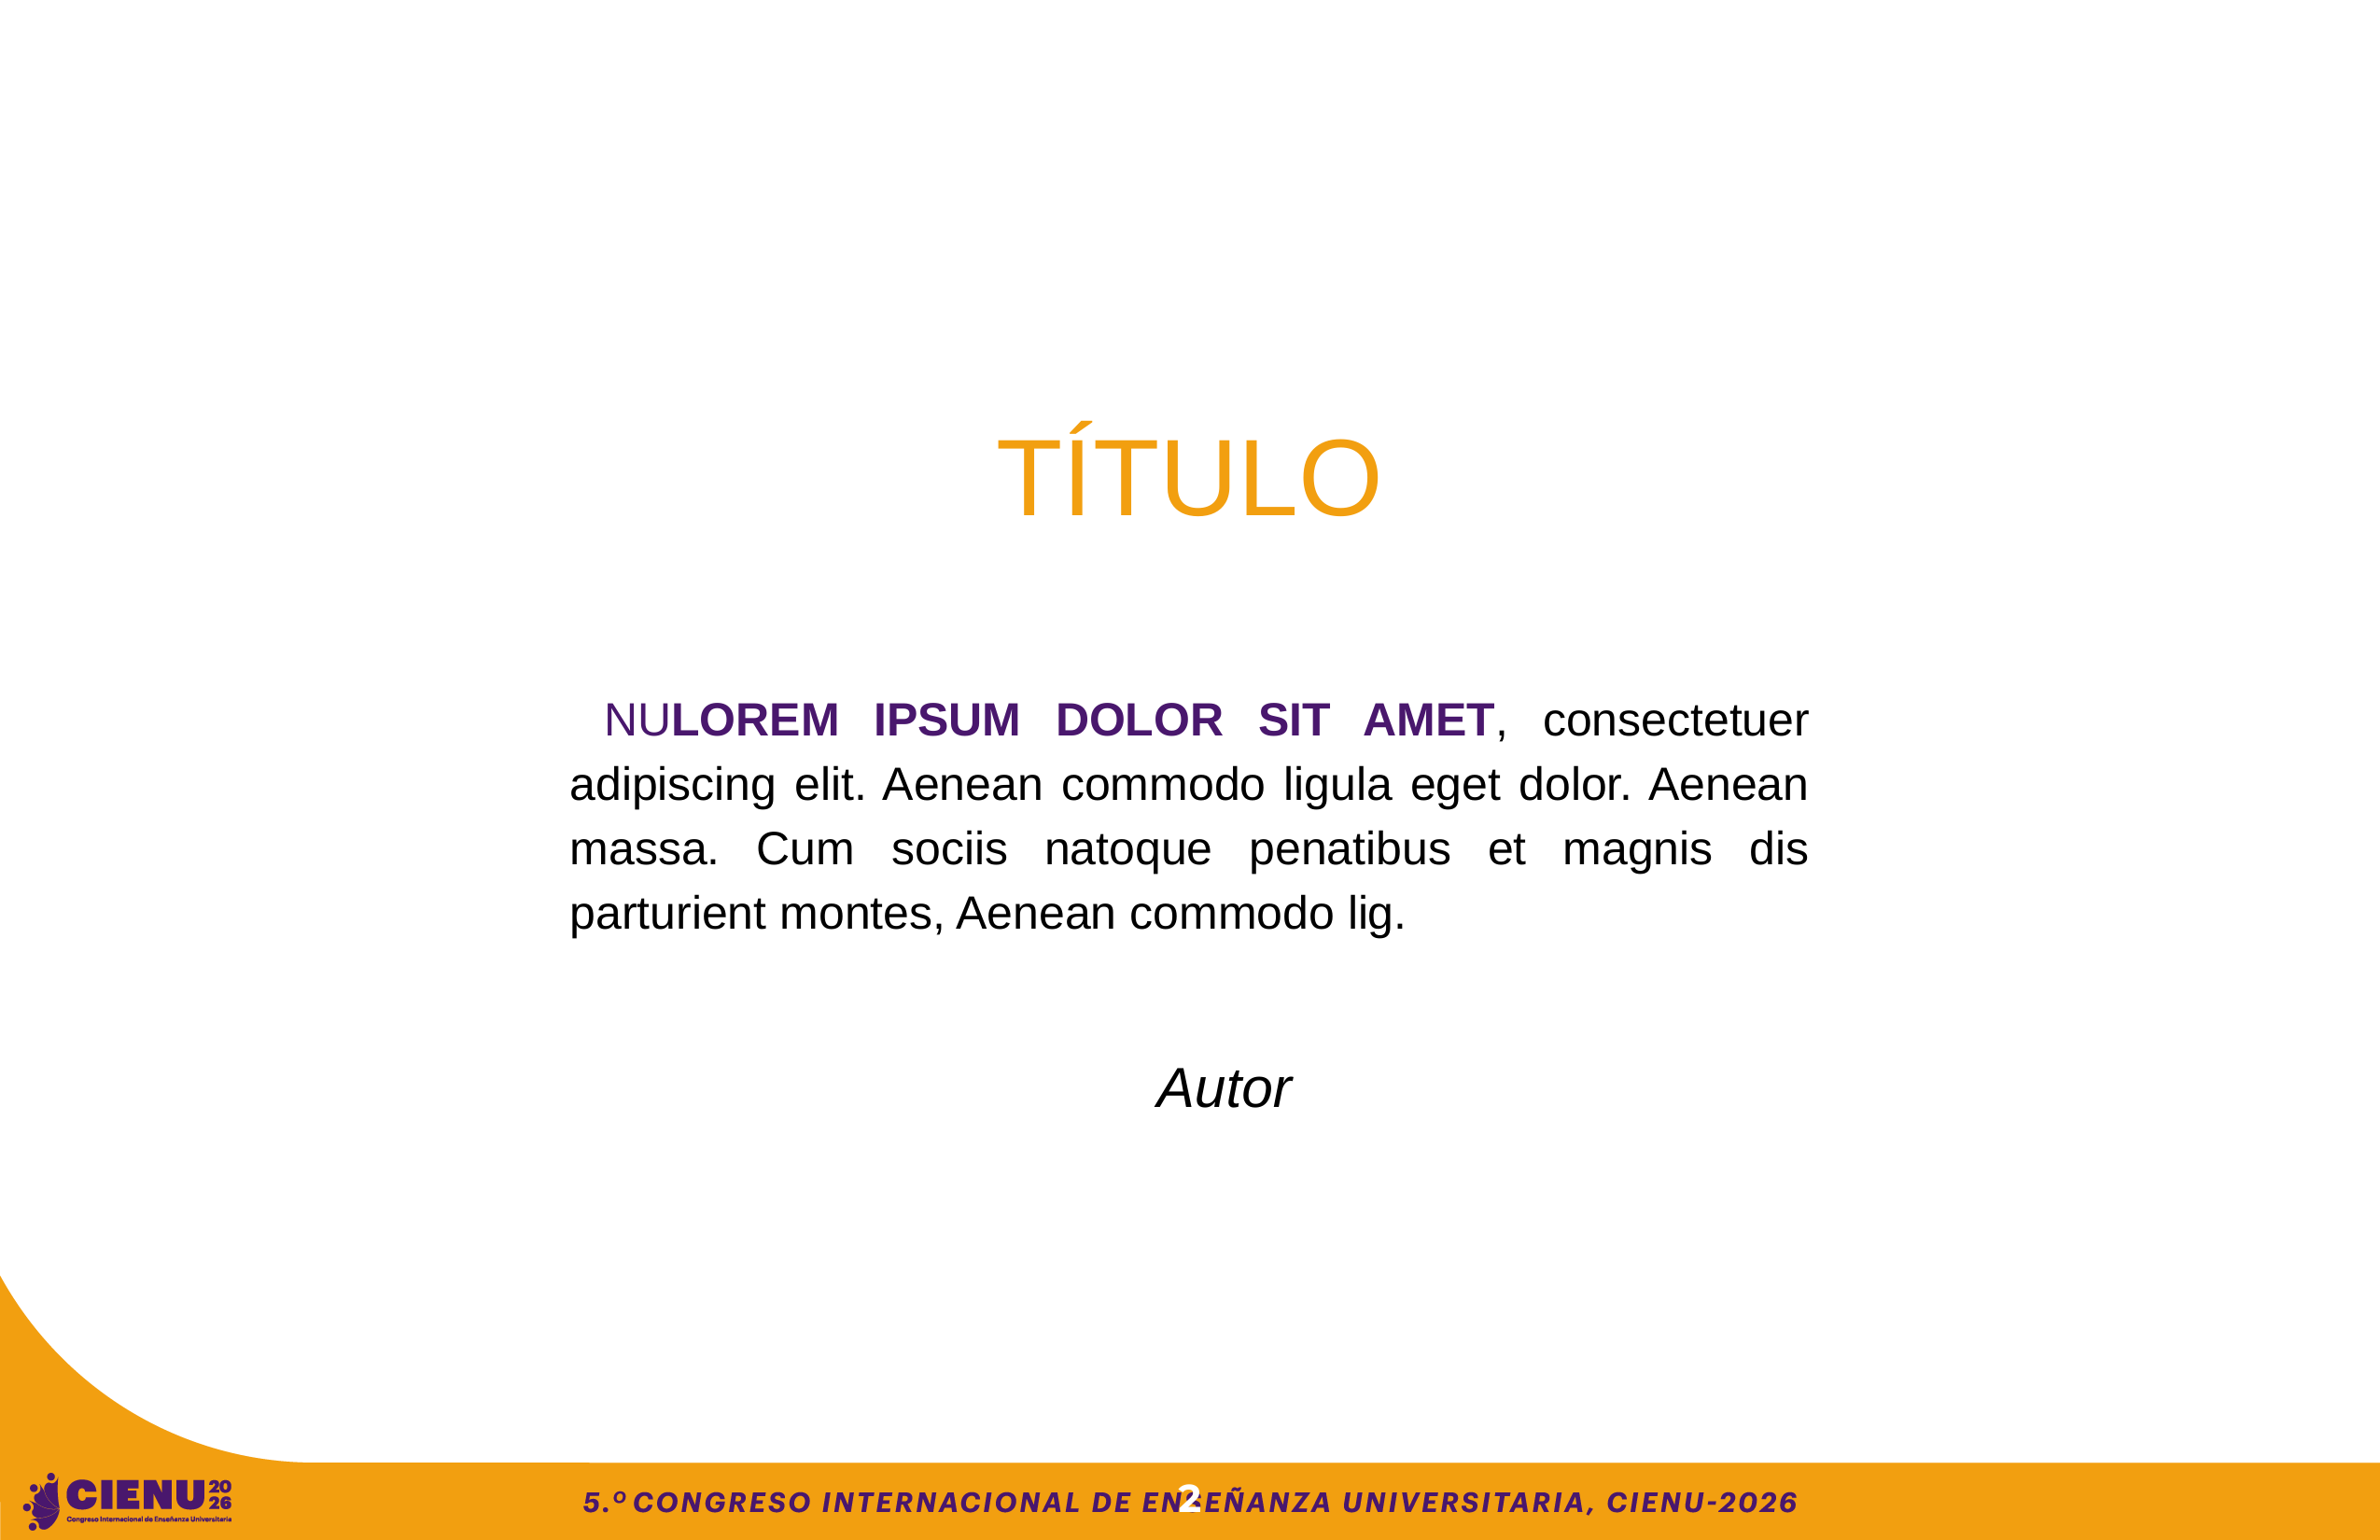

TÍTULO
 NULOREM IPSUM DOLOR SIT AMET, consectetuer adipiscing elit. Aenean commodo ligula eget dolor. Aenean massa. Cum sociis natoque penatibus et magnis dis parturient montes, Aenean commodo lig.
Autor
2